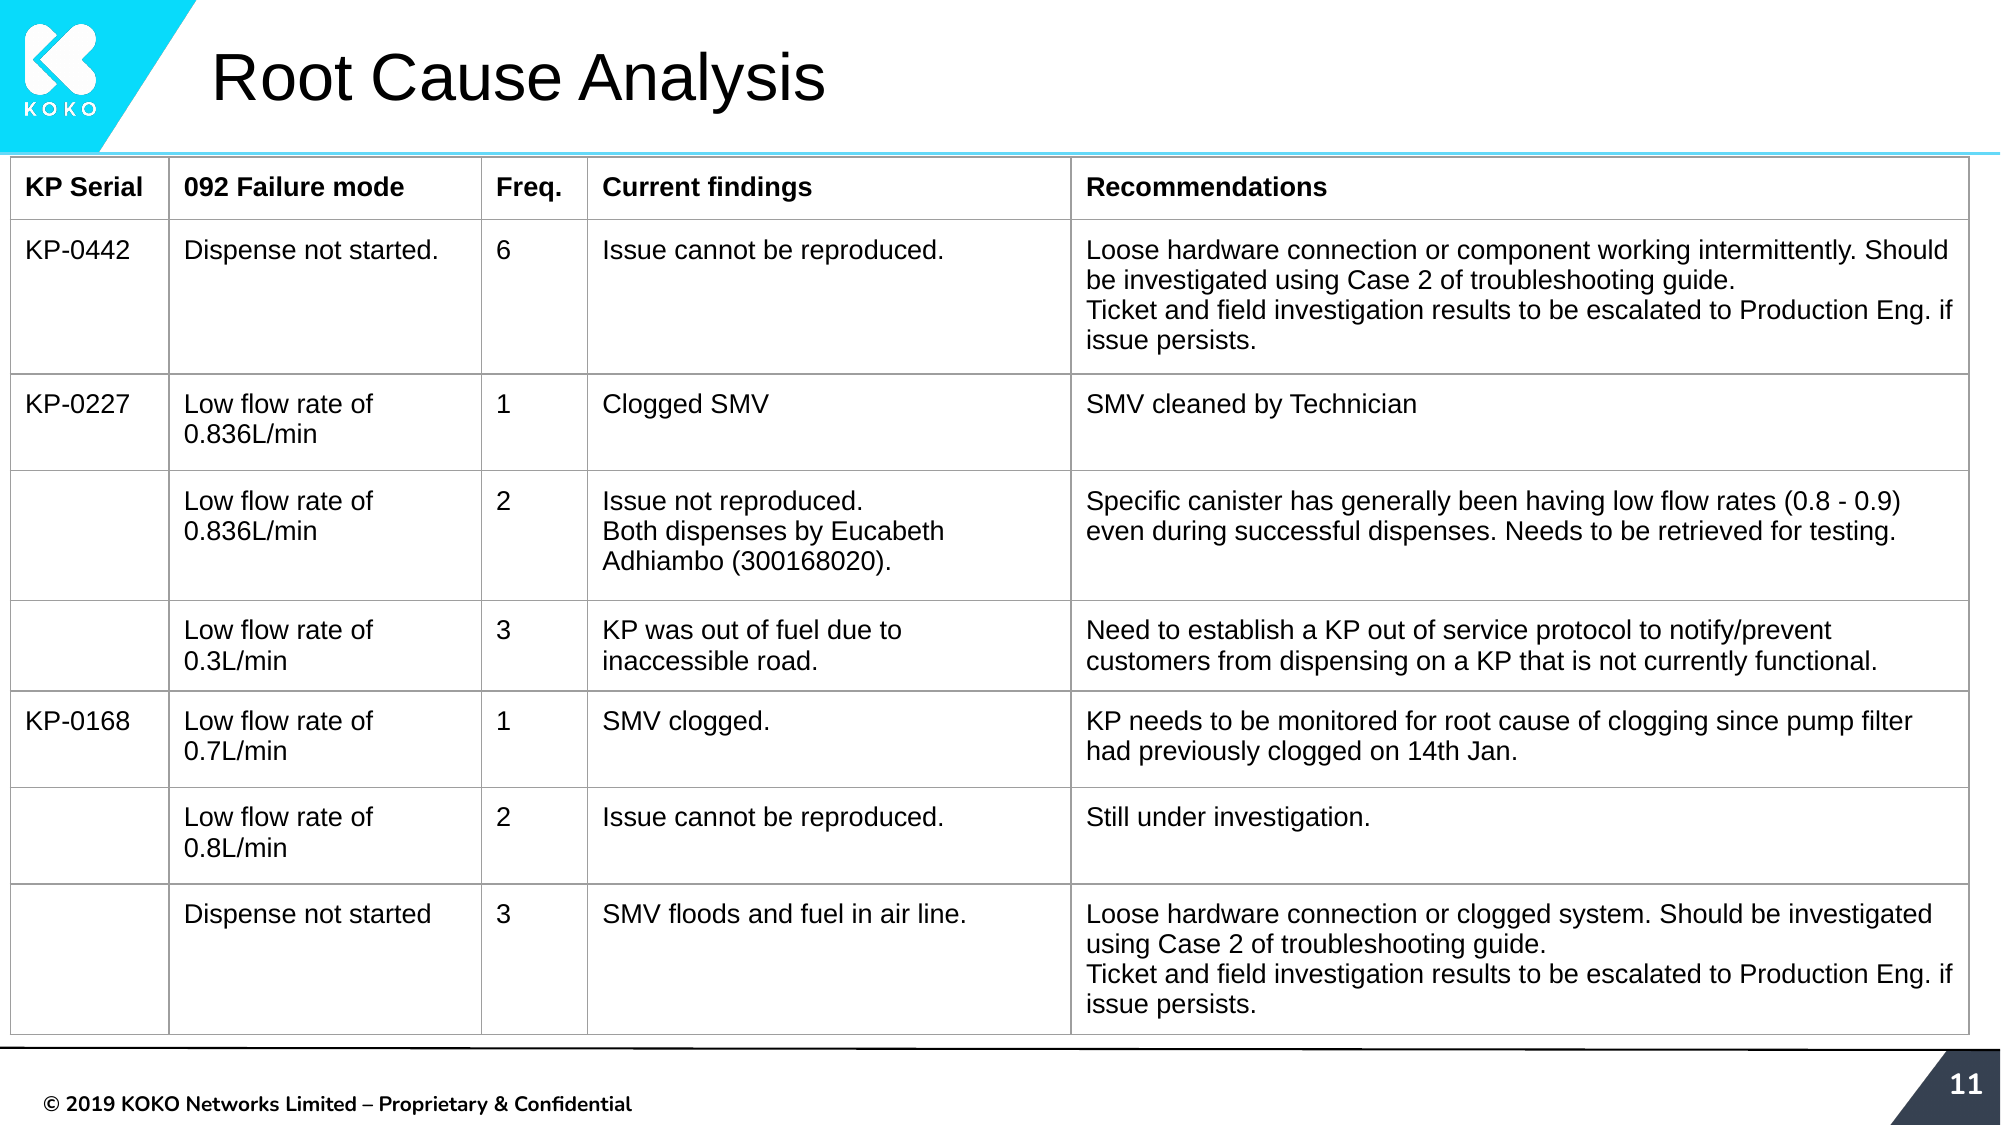

# Root Cause Analysis
| KP Serial | 092 Failure mode | Freq. | Current findings | Recommendations |
| --- | --- | --- | --- | --- |
| KP-0442 | Dispense not started. | 6 | Issue cannot be reproduced. | Loose hardware connection or component working intermittently. Should be investigated using Case 2 of troubleshooting guide. Ticket and field investigation results to be escalated to Production Eng. if issue persists. |
| KP-0227 | Low flow rate of 0.836L/min | 1 | Clogged SMV | SMV cleaned by Technician |
|  | Low flow rate of 0.836L/min | 2 | Issue not reproduced. Both dispenses by Eucabeth Adhiambo (300168020). | Specific canister has generally been having low flow rates (0.8 - 0.9) even during successful dispenses. Needs to be retrieved for testing. |
|  | Low flow rate of 0.3L/min | 3 | KP was out of fuel due to inaccessible road. | Need to establish a KP out of service protocol to notify/prevent customers from dispensing on a KP that is not currently functional. |
| KP-0168 | Low flow rate of 0.7L/min | 1 | SMV clogged. | KP needs to be monitored for root cause of clogging since pump filter had previously clogged on 14th Jan. |
|  | Low flow rate of 0.8L/min | 2 | Issue cannot be reproduced. | Still under investigation. |
|  | Dispense not started | 3 | SMV floods and fuel in air line. | Loose hardware connection or clogged system. Should be investigated using Case 2 of troubleshooting guide. Ticket and field investigation results to be escalated to Production Eng. if issue persists. |
11